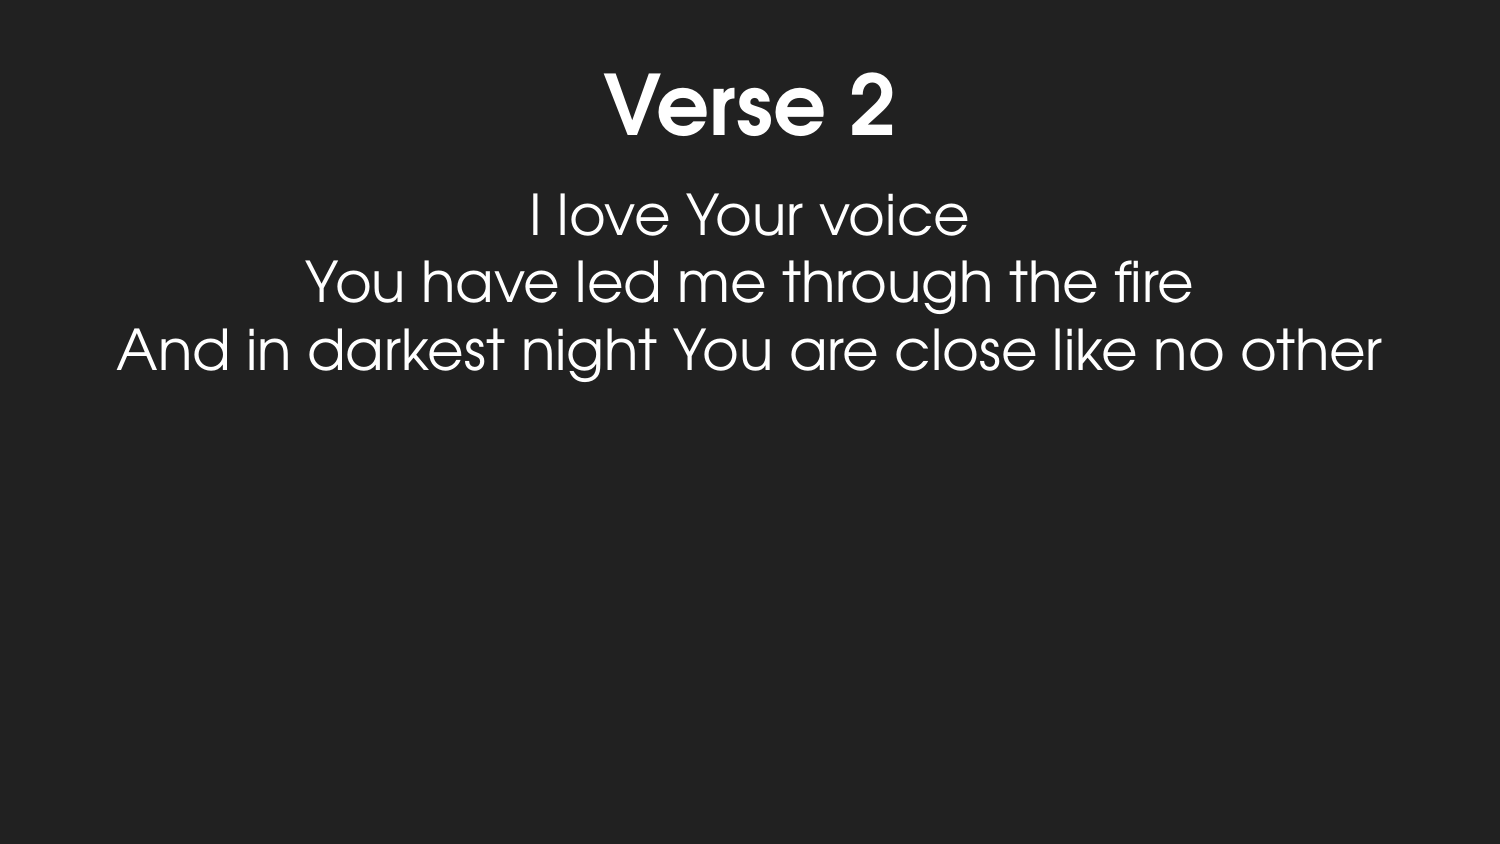

Verse 2
I love Your voice
You have led me through the fire
And in darkest night You are close like no other